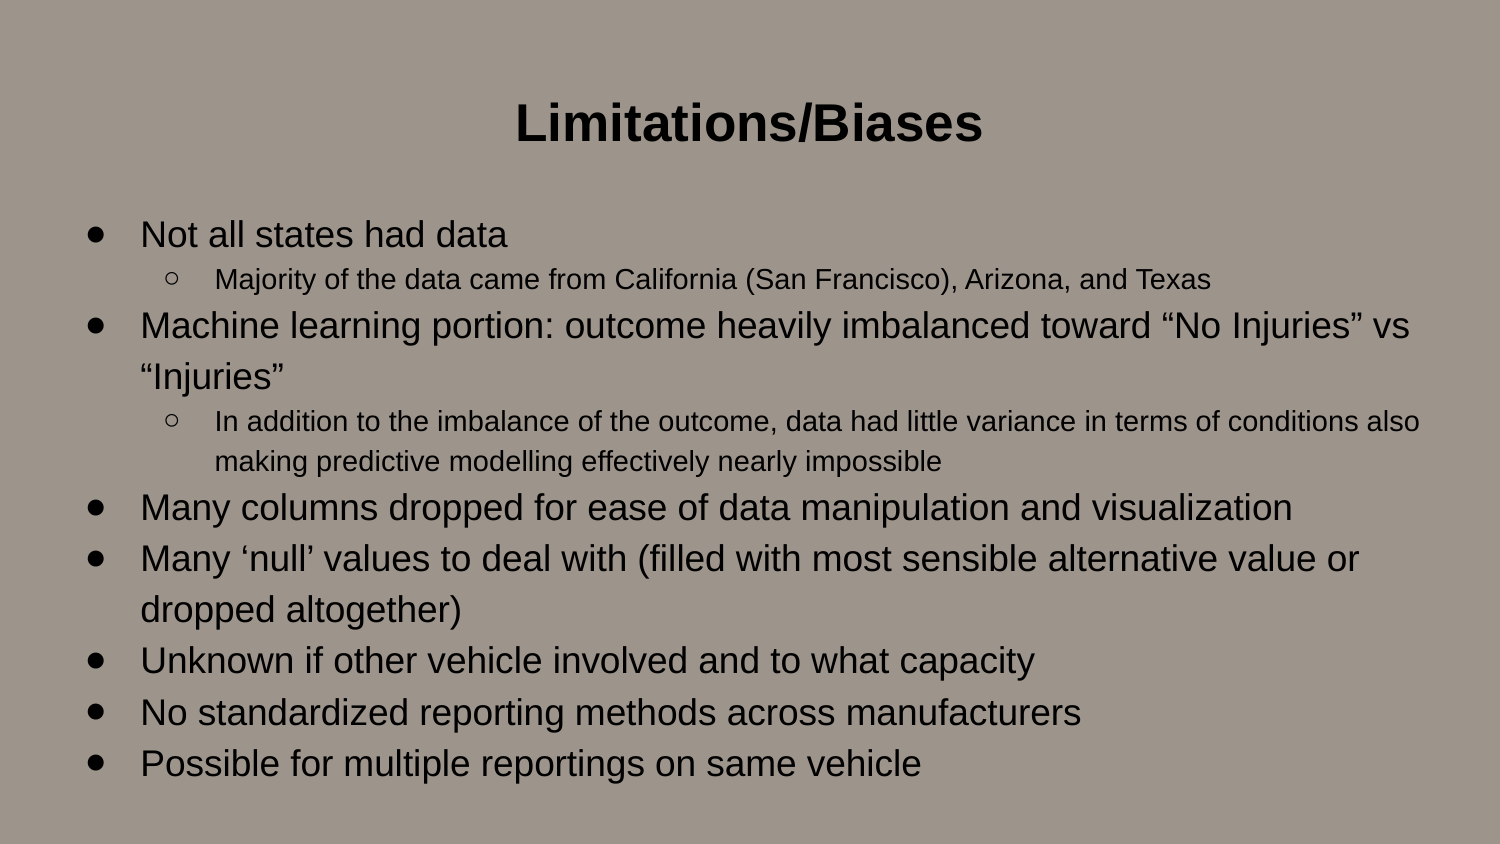

# Limitations/Biases
Not all states had data
Majority of the data came from California (San Francisco), Arizona, and Texas
Machine learning portion: outcome heavily imbalanced toward “No Injuries” vs “Injuries”
In addition to the imbalance of the outcome, data had little variance in terms of conditions also making predictive modelling effectively nearly impossible
Many columns dropped for ease of data manipulation and visualization
Many ‘null’ values to deal with (filled with most sensible alternative value or dropped altogether)
Unknown if other vehicle involved and to what capacity
No standardized reporting methods across manufacturers
Possible for multiple reportings on same vehicle